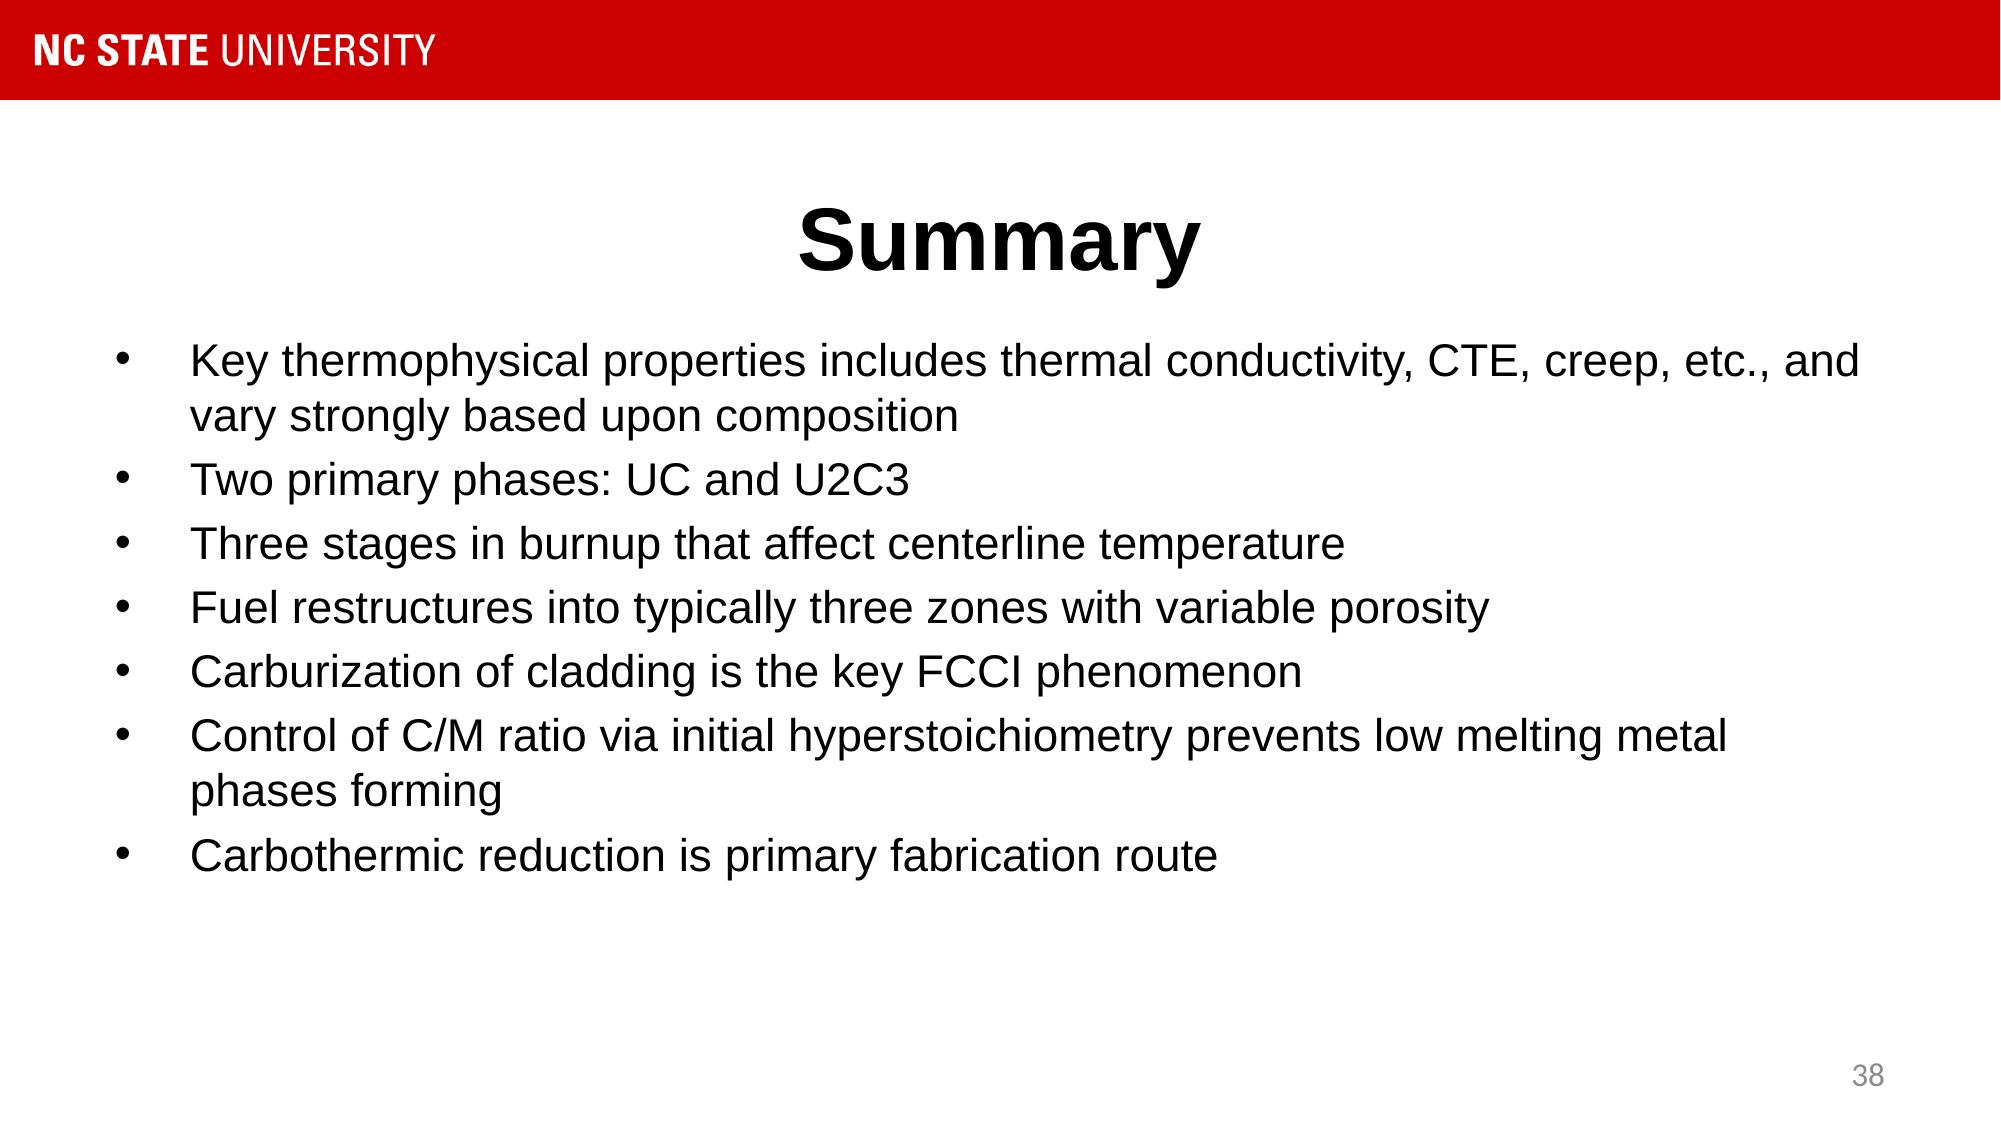

# Summary
Key thermophysical properties includes thermal conductivity, CTE, creep, etc., and vary strongly based upon composition
Two primary phases: UC and U2C3
Three stages in burnup that affect centerline temperature
Fuel restructures into typically three zones with variable porosity
Carburization of cladding is the key FCCI phenomenon
Control of C/M ratio via initial hyperstoichiometry prevents low melting metal phases forming
Carbothermic reduction is primary fabrication route
38